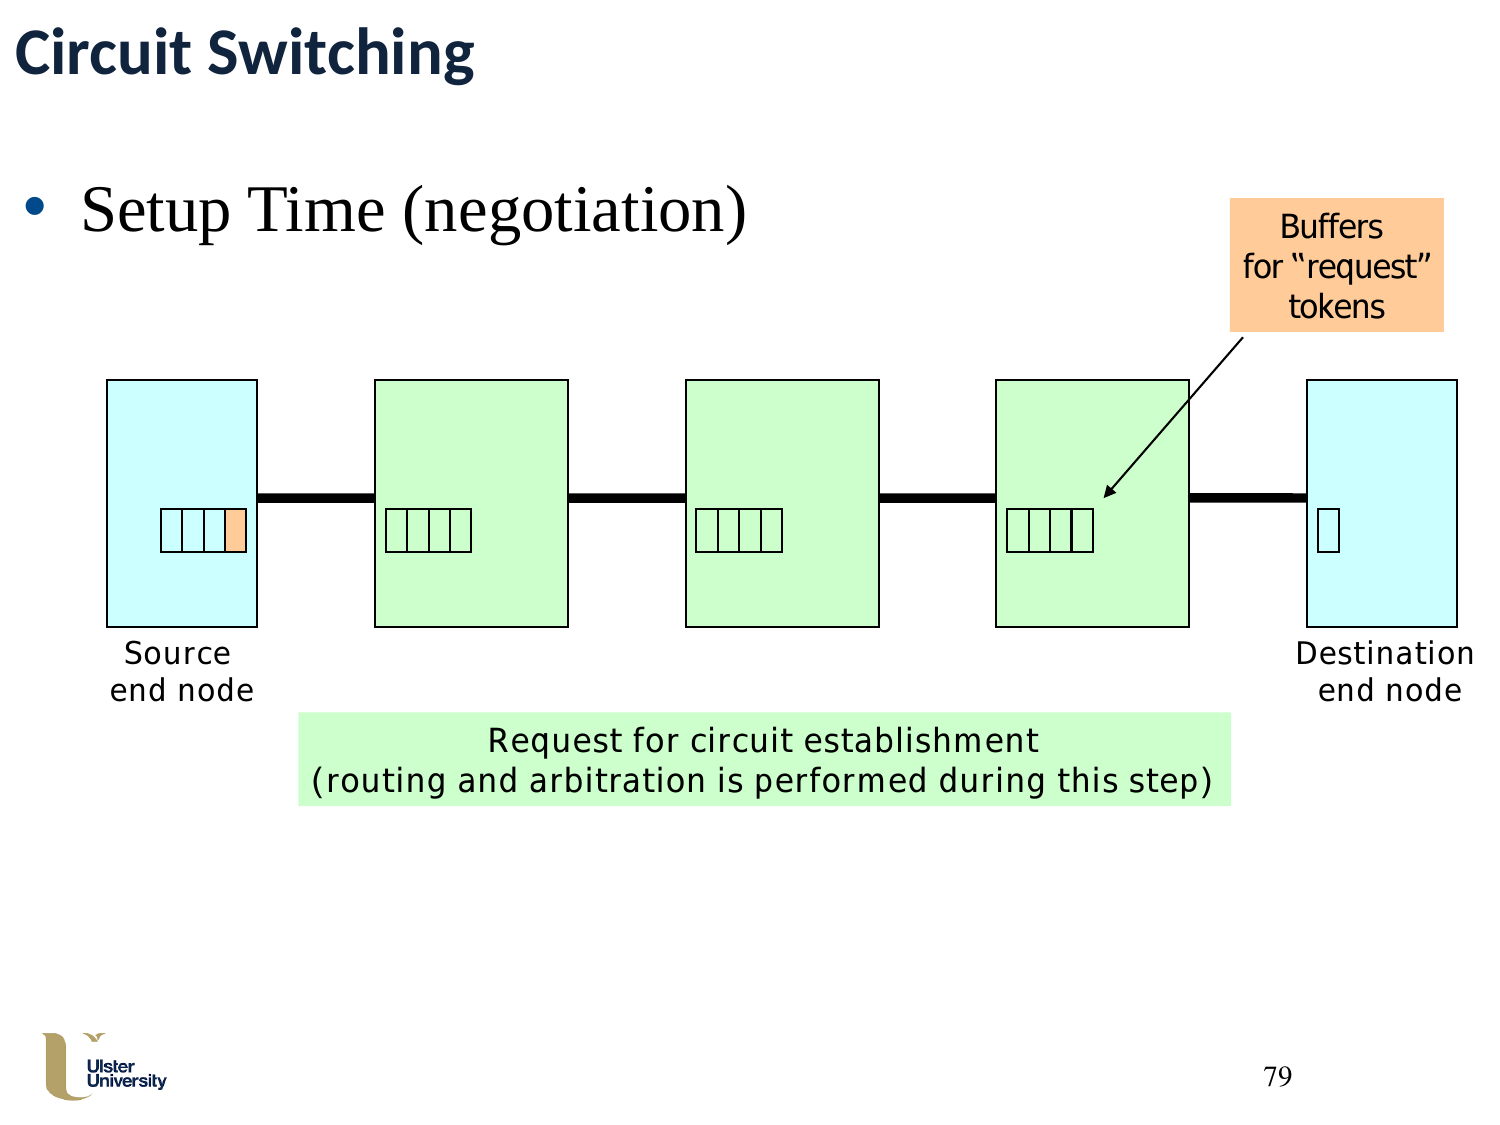

# Circuit Switching
79
Setup Time (negotiation)

Buffers
for “request”
tokens

Source
end node
Destination
end node
Request for circuit establishment
(routing and arbitration is performed during this step)